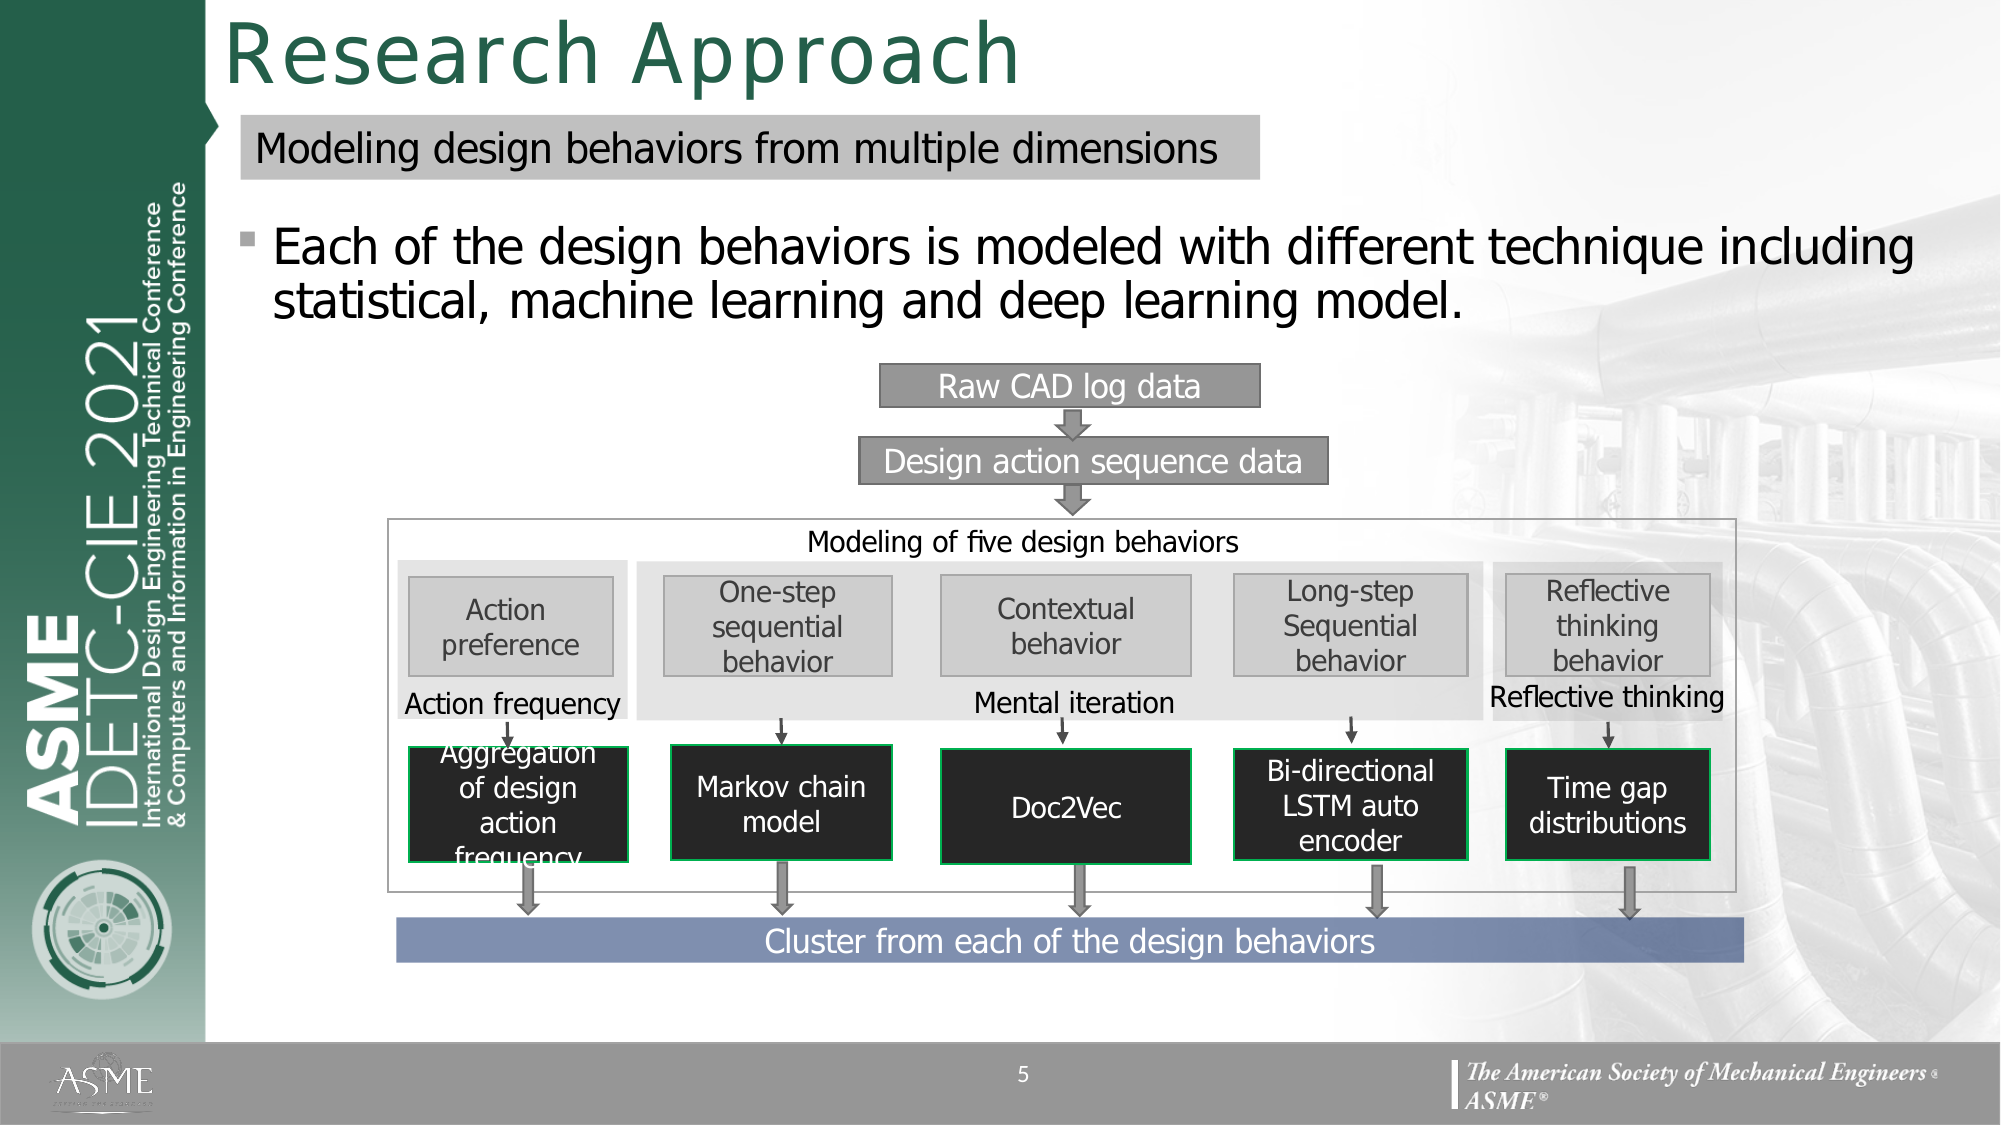

Research Approach
Modeling design behaviors from multiple dimensions
Each of the design behaviors is modeled with different technique including statistical, machine learning and deep learning model.
Raw CAD log data

Design action sequence data

Modeling of five design behaviors

Long-step
Sequential
behavior
Reflective thinking
behavior
Contextual behavior
One-step sequential
behavior
Action
preference
Reflective thinking
Mental iteration
Action frequency
Markov chain model
Aggregation of design action frequency
Doc2Vec
Bi-directional LSTM auto encoder
Time gap distributions

Cluster from each of the design behaviors
5